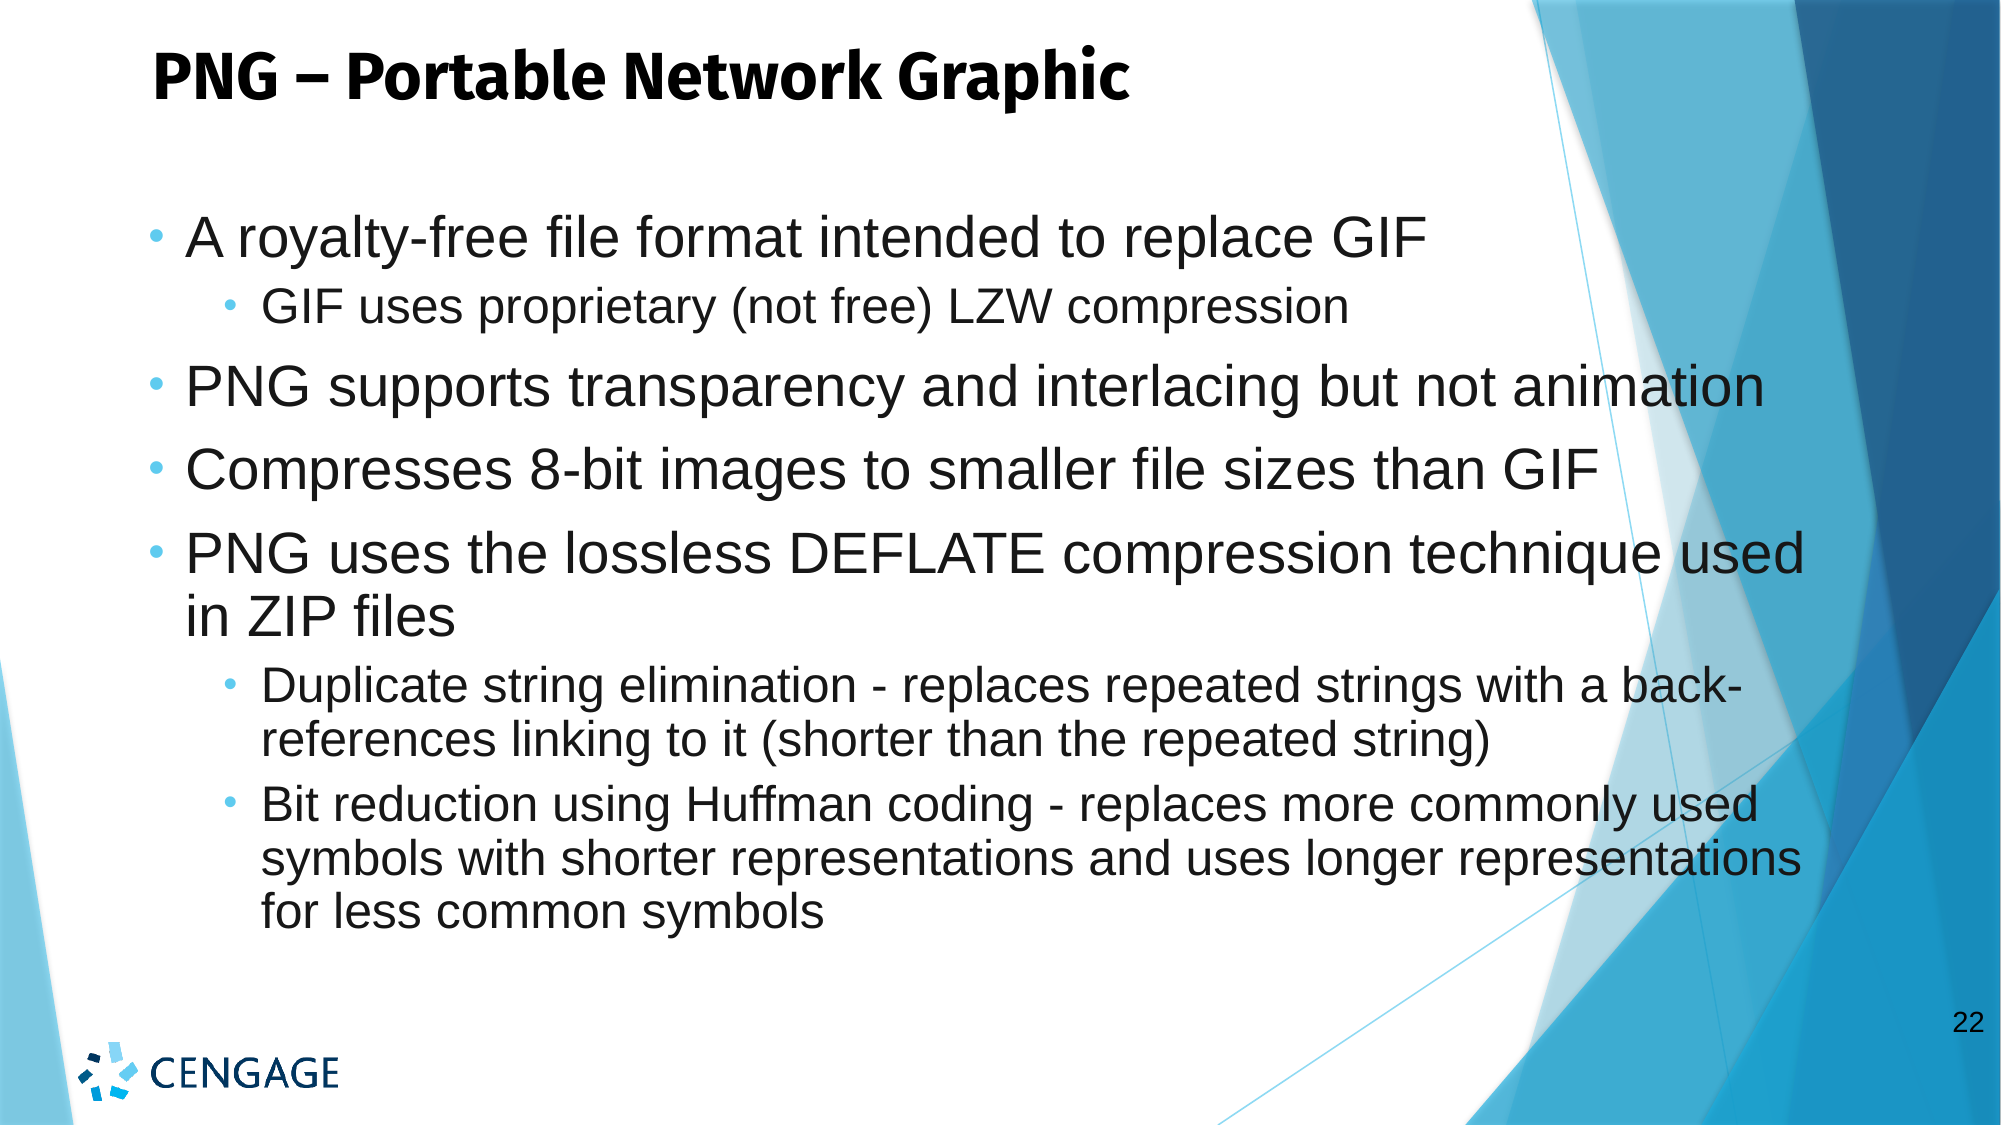

# PNG – Portable Network Graphic
A royalty-free file format intended to replace GIF
GIF uses proprietary (not free) LZW compression
PNG supports transparency and interlacing but not animation
Compresses 8-bit images to smaller file sizes than GIF
PNG uses the lossless DEFLATE compression technique used in ZIP files
Duplicate string elimination - replaces repeated strings with a back-references linking to it (shorter than the repeated string)
Bit reduction using Huffman coding - replaces more commonly used symbols with shorter representations and uses longer representations for less common symbols
22